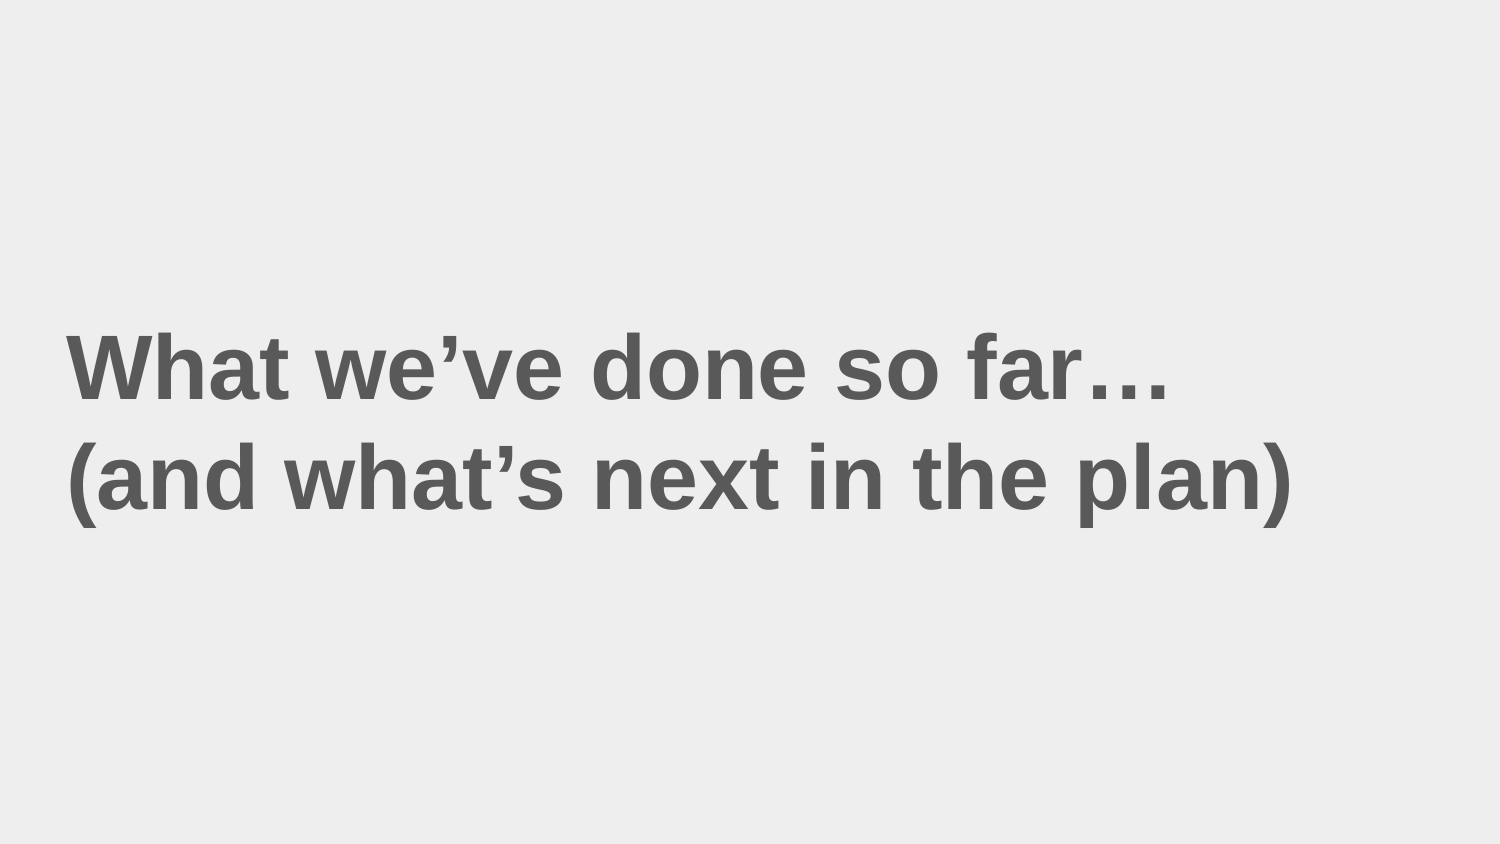

# What we’ve done so far… (and what’s next in the plan)